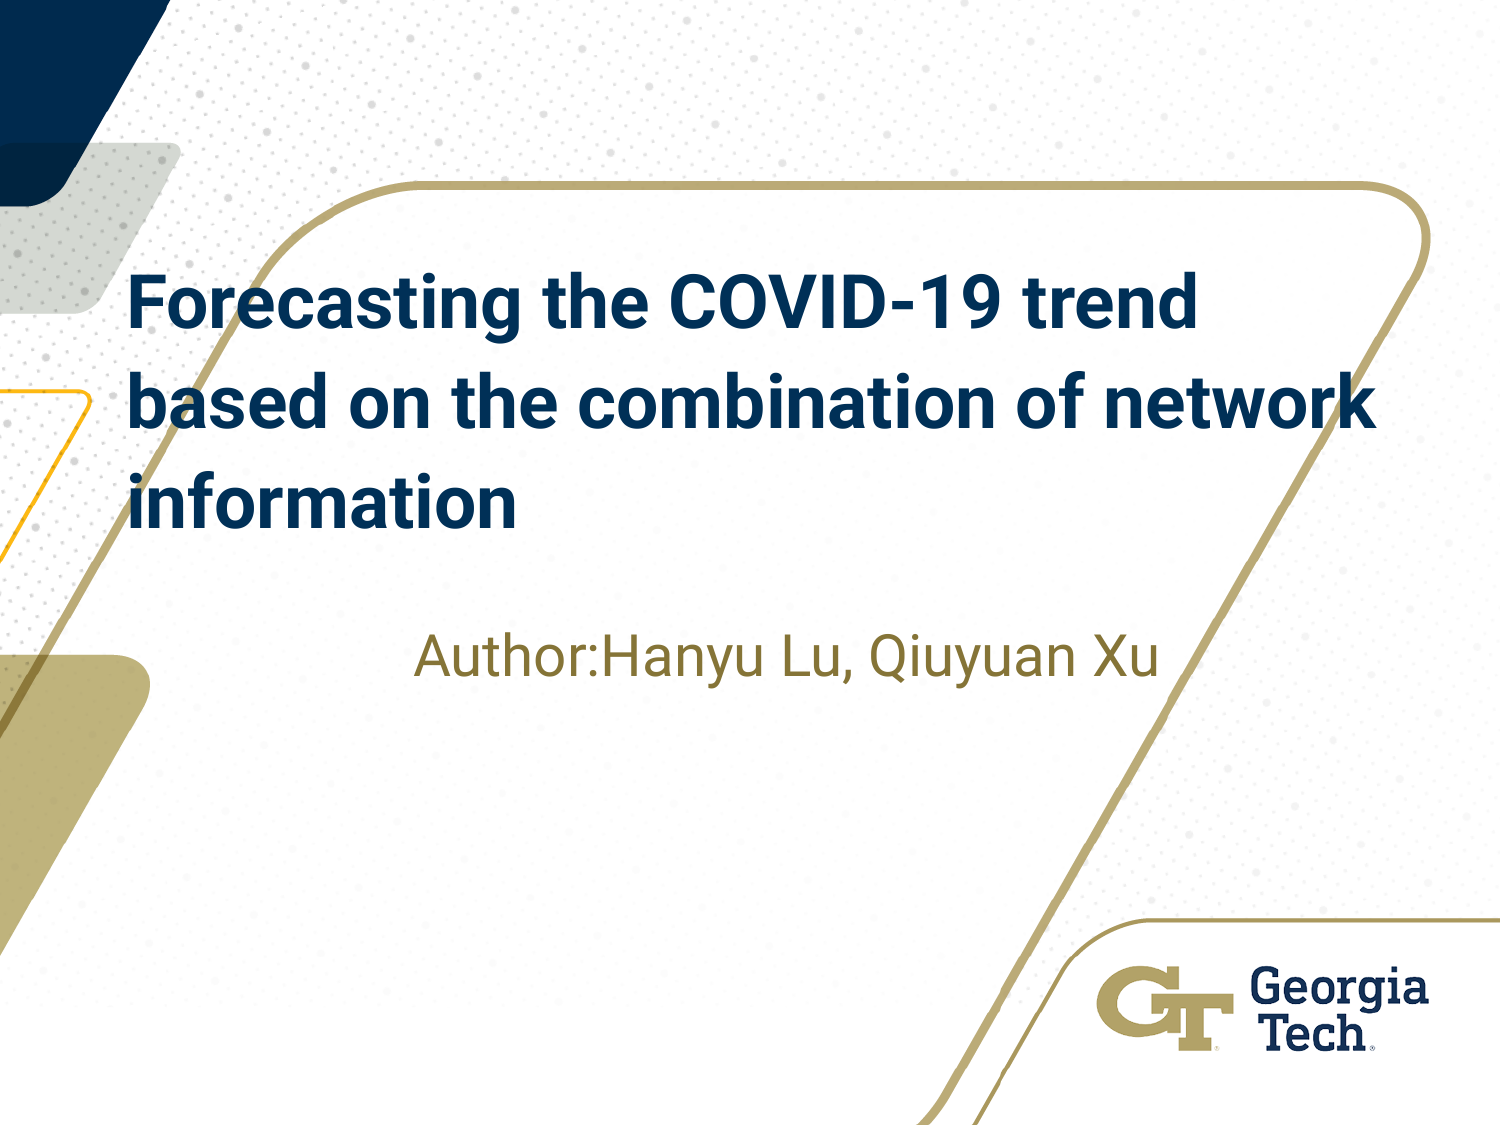

# Forecasting the COVID-19 trend based on the combination of network information
             Author:Hanyu Lu, Qiuyuan Xu